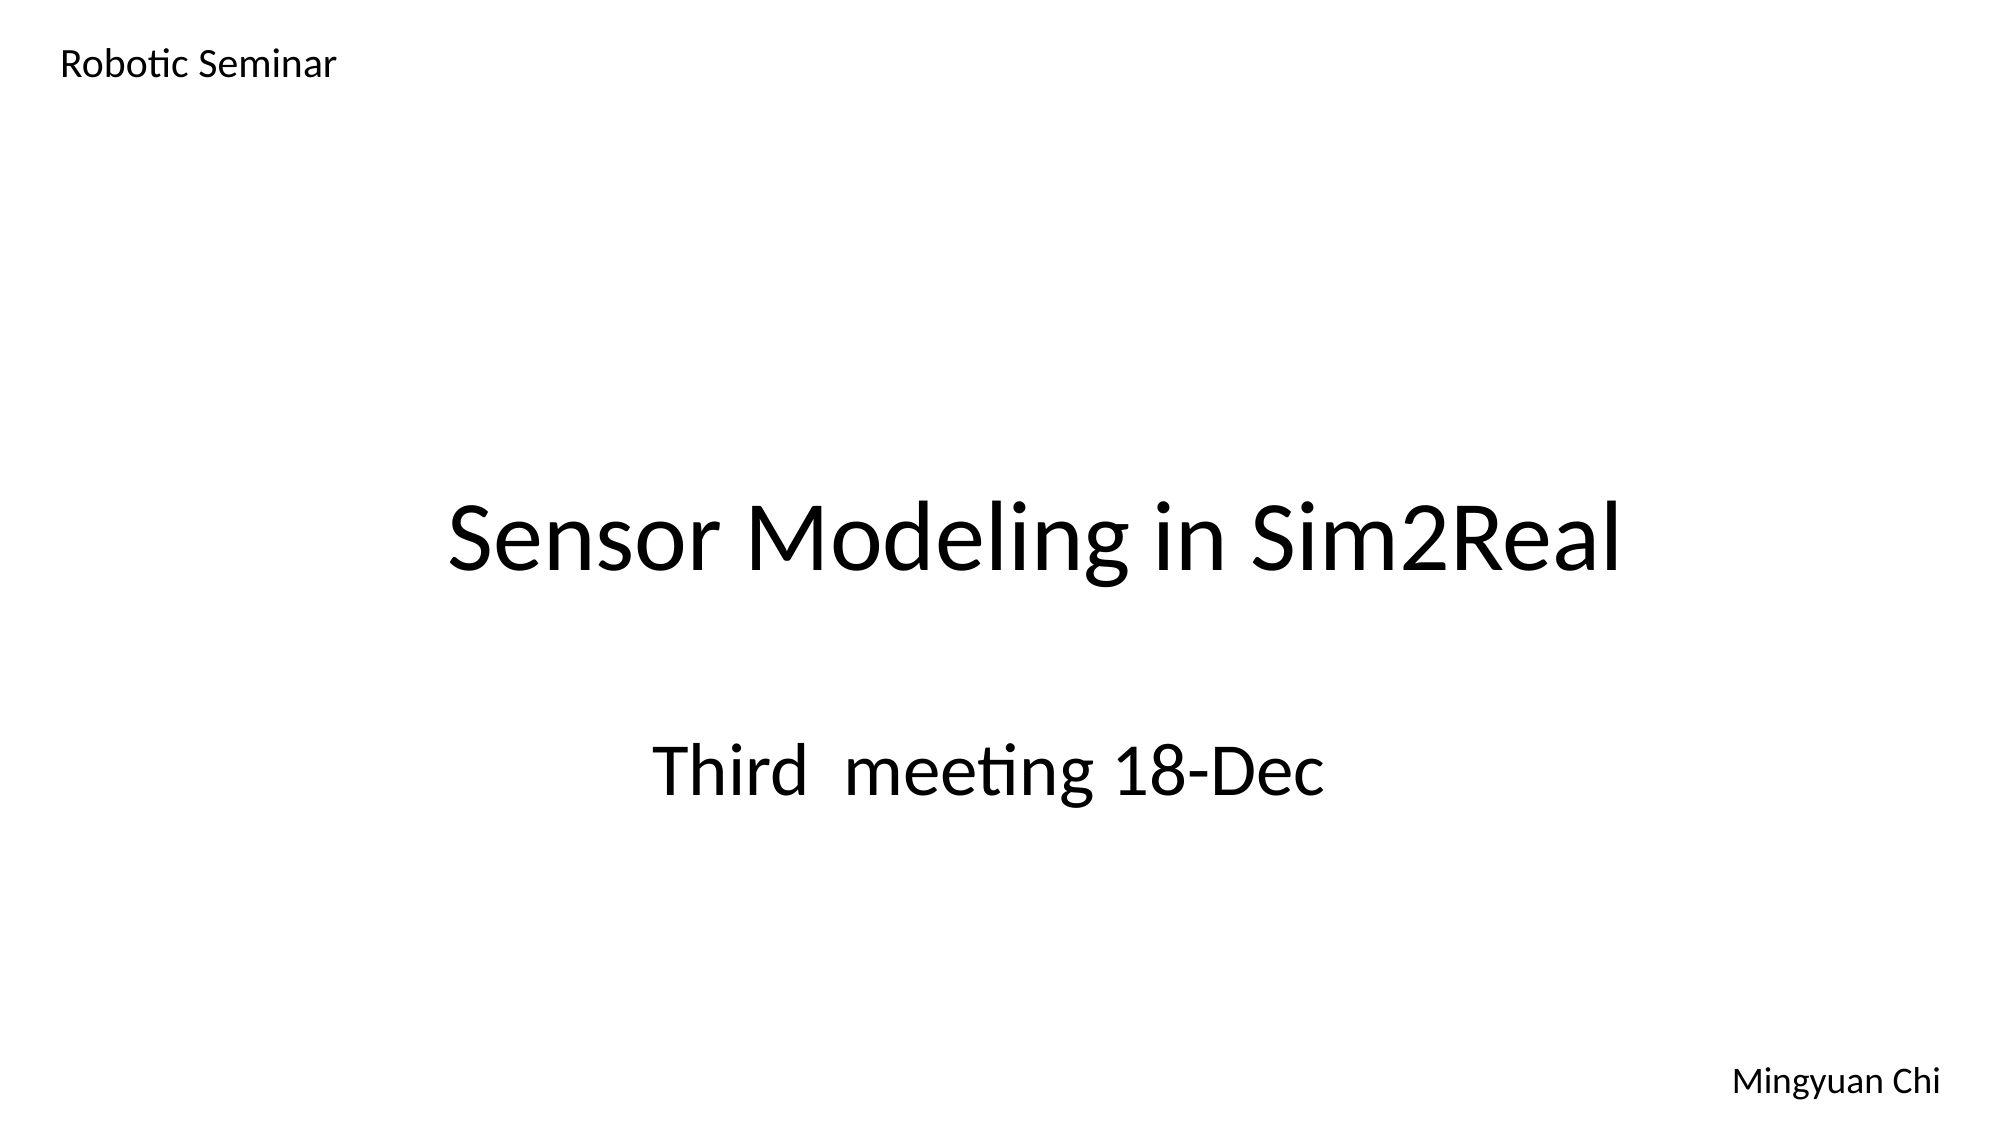

Robotic Seminar
Sensor Modeling in Sim2Real
Third  meeting 18-Dec
Mingyuan Chi